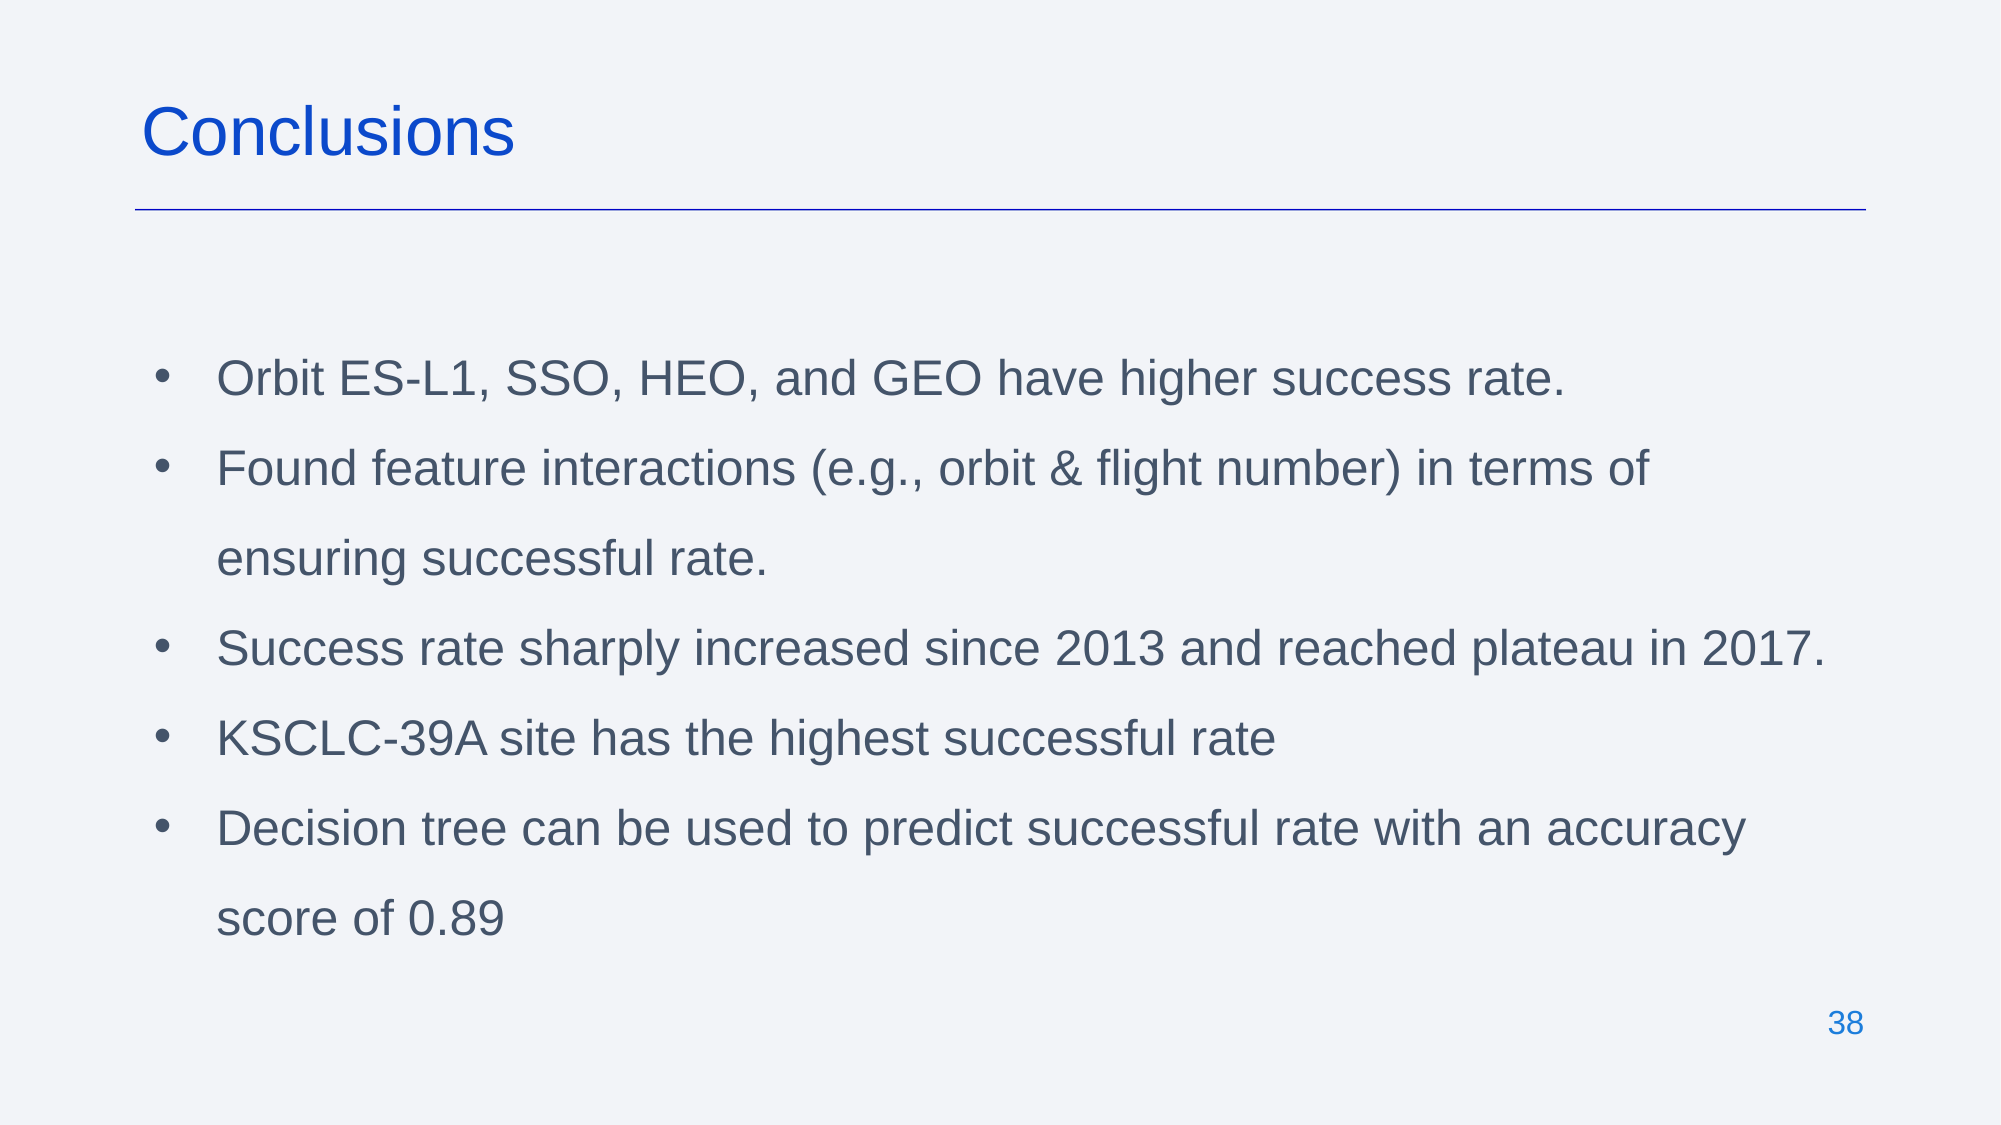

Conclusions
Orbit ES-L1, SSO, HEO, and GEO have higher success rate.
Found feature interactions (e.g., orbit & flight number) in terms of ensuring successful rate.
Success rate sharply increased since 2013 and reached plateau in 2017.
KSCLC-39A site has the highest successful rate
Decision tree can be used to predict successful rate with an accuracy score of 0.89
38